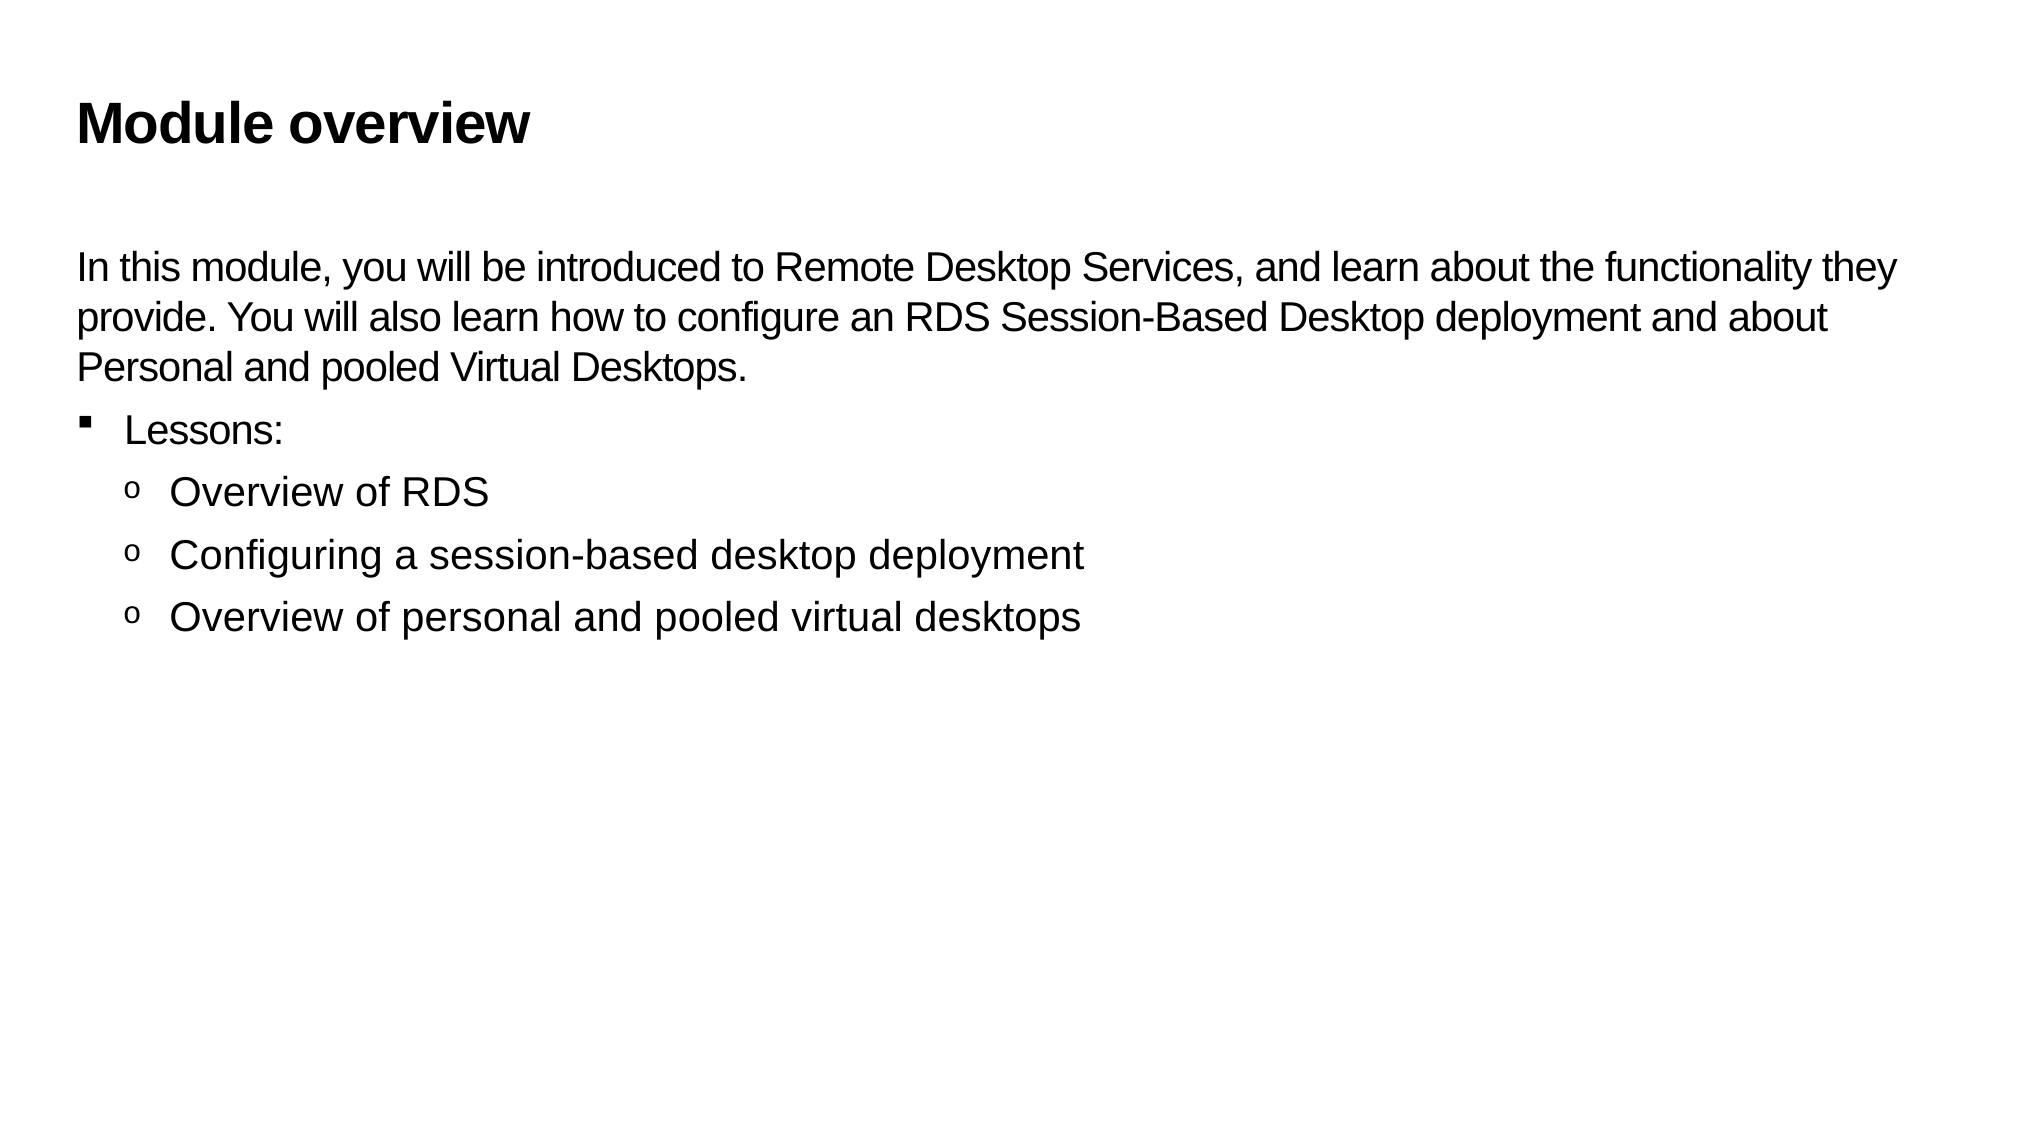

# Module overview
In this module, you will be introduced to Remote Desktop Services, and learn about the functionality they provide. You will also learn how to configure an RDS Session-Based Desktop deployment and about Personal and pooled Virtual Desktops.
Lessons:
Overview of RDS
Configuring a session-based desktop deployment
Overview of personal and pooled virtual desktops